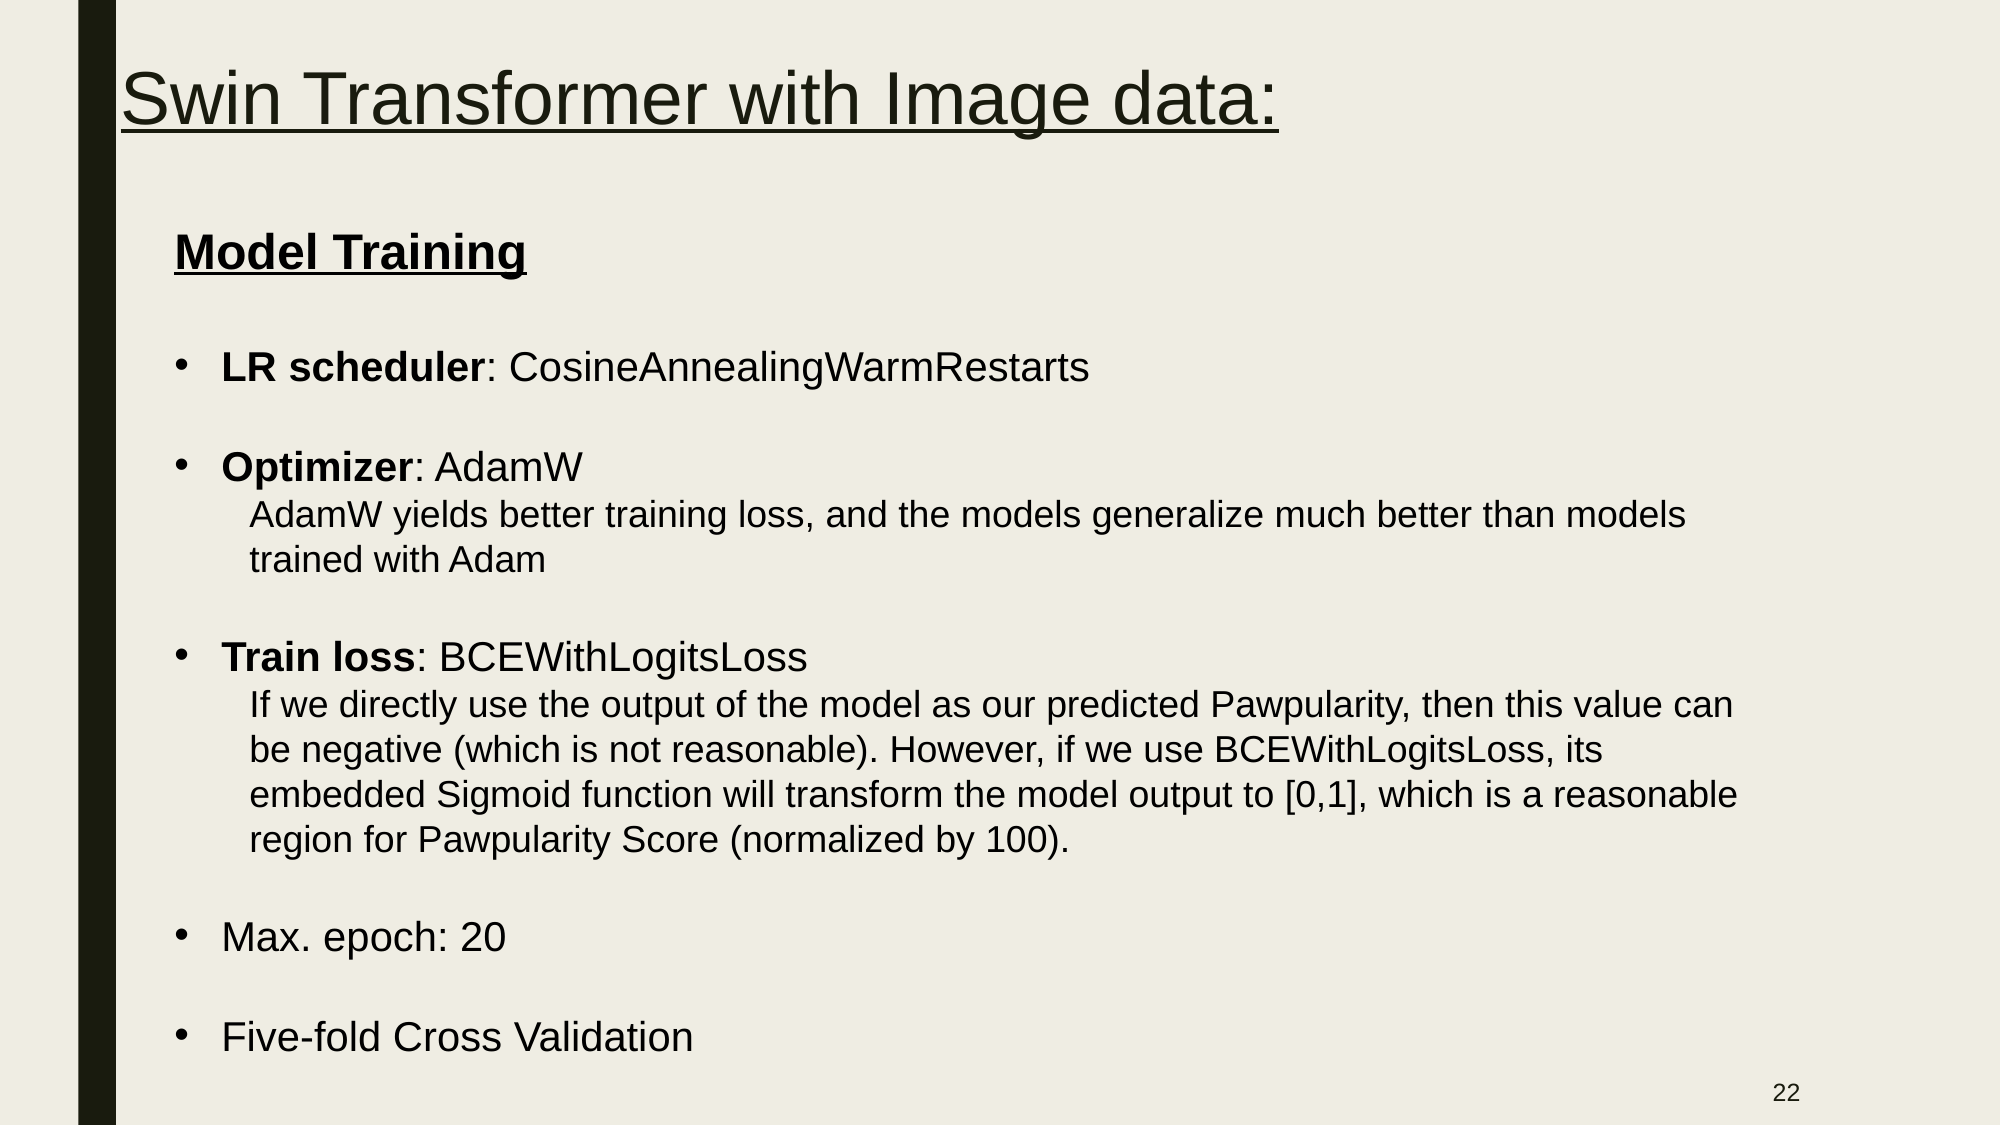

# Swin Transformer with Image data:
Model Training

LR scheduler: CosineAnnealingWarmRestarts

Optimizer: AdamW
AdamW yields better training loss, and the models generalize much better than models trained with Adam

Train loss: BCEWithLogitsLoss
If we directly use the output of the model as our predicted Pawpularity, then this value can be negative (which is not reasonable). However, if we use BCEWithLogitsLoss, its embedded Sigmoid function will transform the model output to [0,1], which is a reasonable region for Pawpularity Score (normalized by 100).

Max. epoch: 20

Five-fold Cross Validation

22